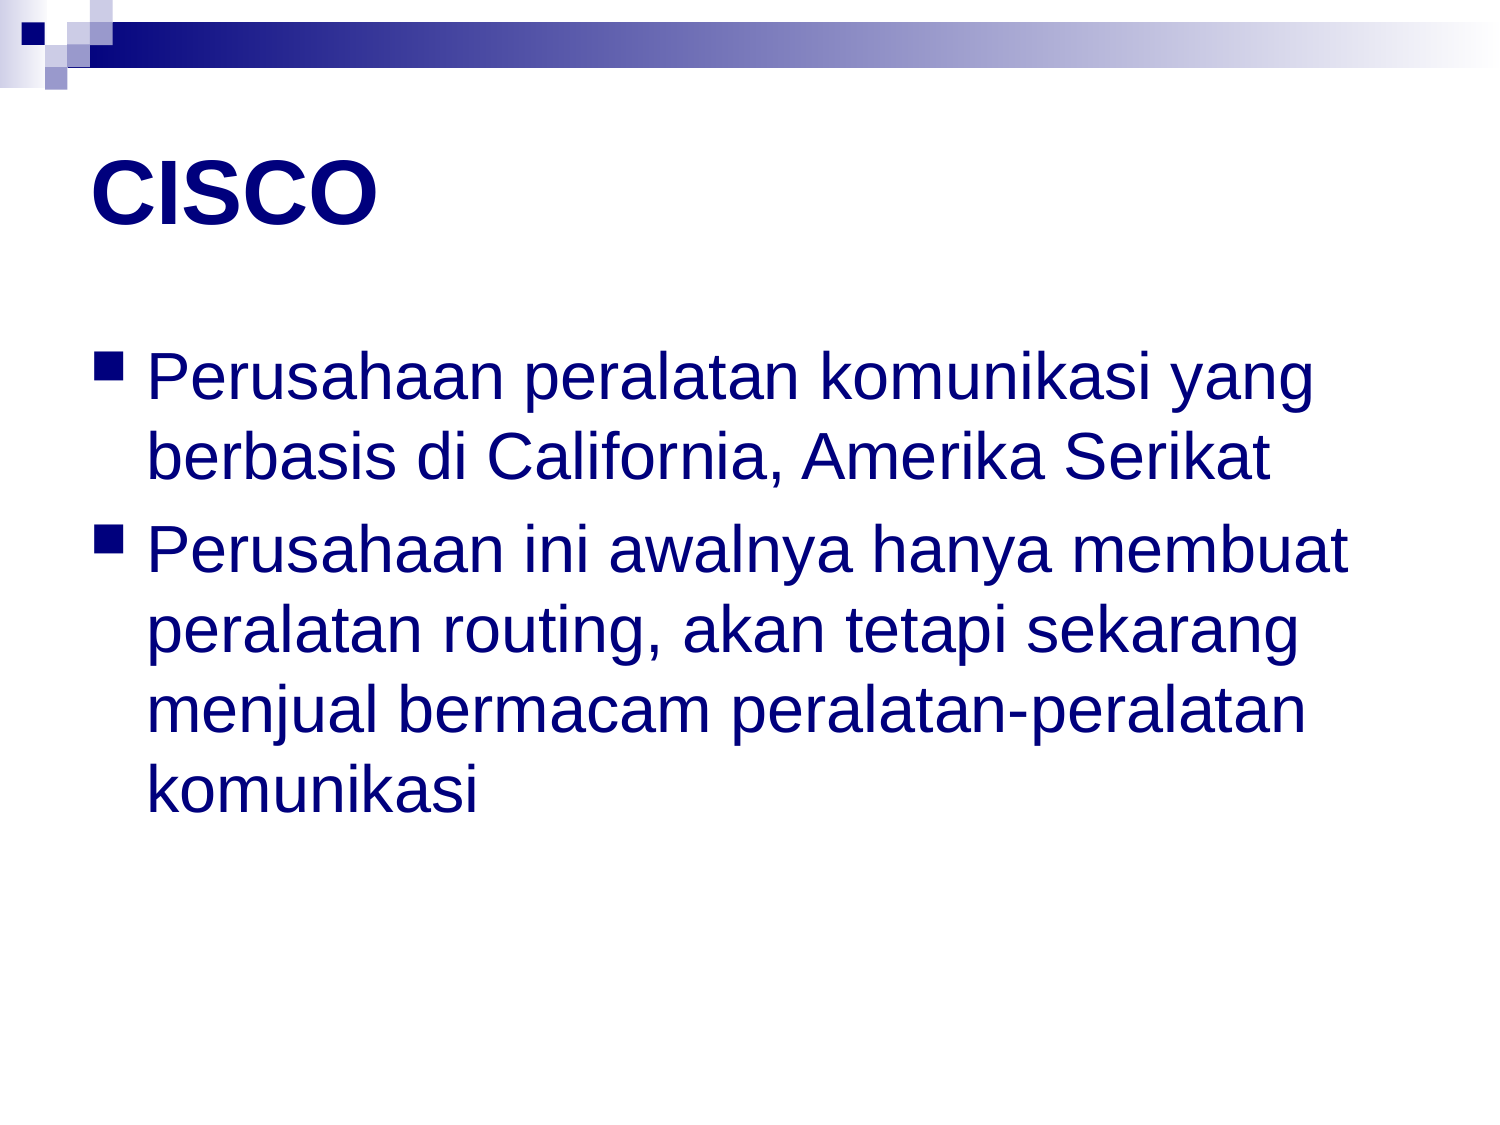

# CISCO
Perusahaan peralatan komunikasi yang berbasis di California, Amerika Serikat
Perusahaan ini awalnya hanya membuat peralatan routing, akan tetapi sekarang menjual bermacam peralatan-peralatan komunikasi